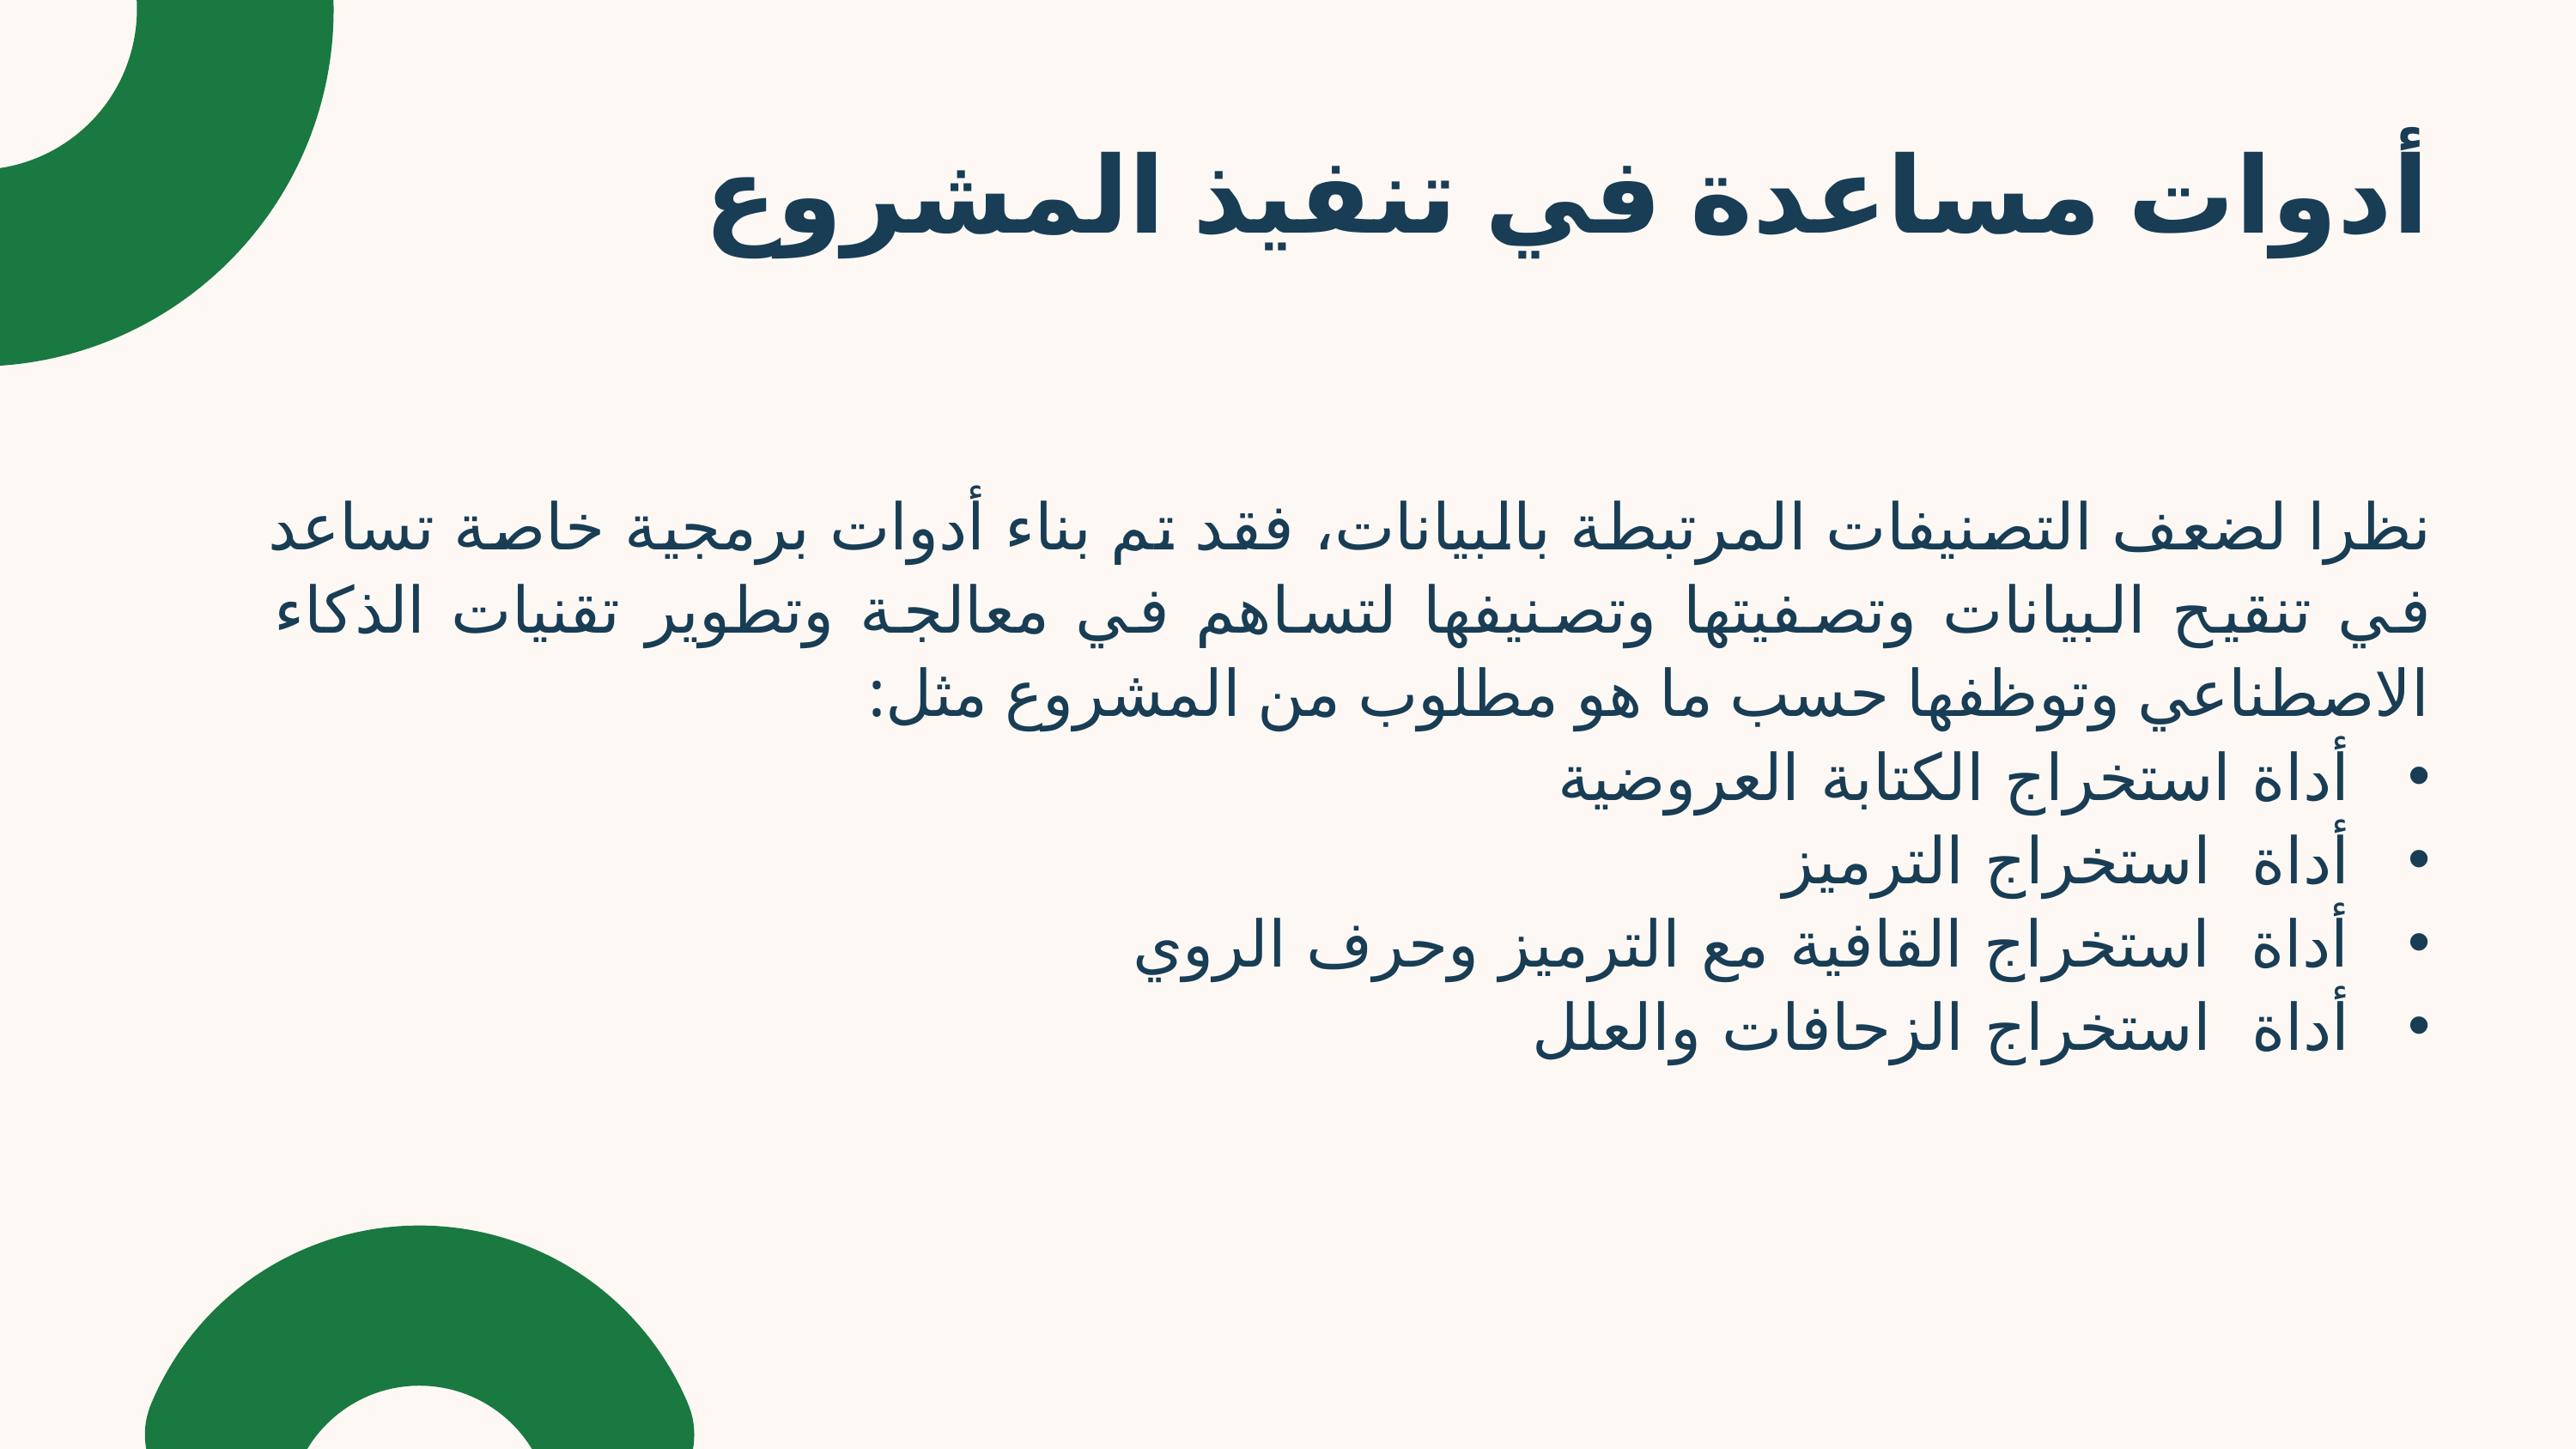

أدوات مساعدة في تنفيذ المشروع

نظرا لضعف التصنيفات المرتبطة بالبيانات، فقد تم بناء أدوات برمجية خاصة تساعد في تنقيح البيانات وتصفيتها وتصنيفها لتساهم في معالجة وتطوير تقنيات الذكاء الاصطناعي وتوظفها حسب ما هو مطلوب من المشروع مثل:
أداة استخراج الكتابة العروضية
أداة  استخراج الترميز
أداة  استخراج القافية مع الترميز وحرف الروي
أداة  استخراج الزحافات والعلل